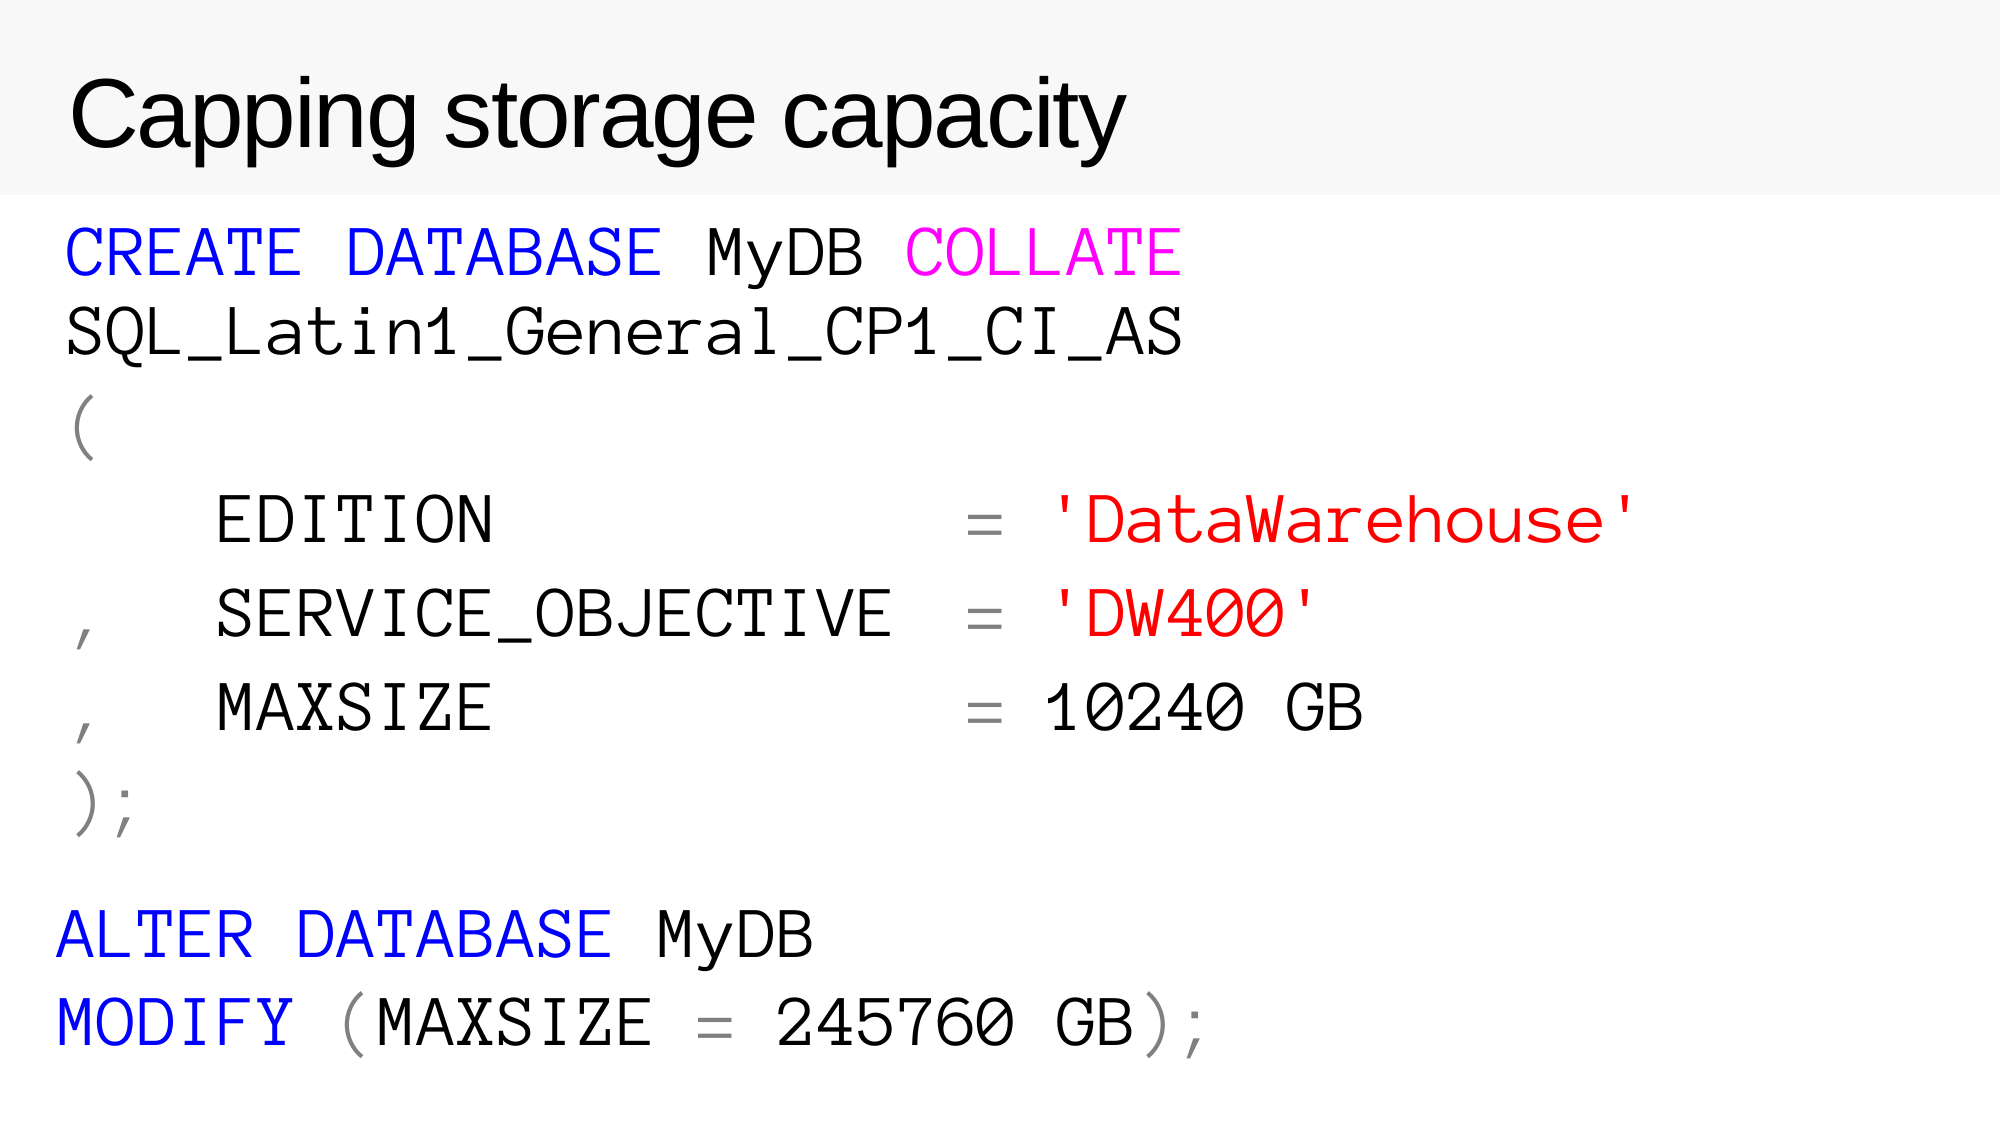

# Capping storage capacity
CREATE DATABASE MyDB COLLATE SQL_Latin1_General_CP1_CI_AS
(
	EDITION 			= 'DataWarehouse'
,	SERVICE_OBJECTIVE 	= 'DW400'
,	MAXSIZE 			= 10240 GB
);
ALTER DATABASE MyDB
MODIFY (MAXSIZE = 245760 GB);